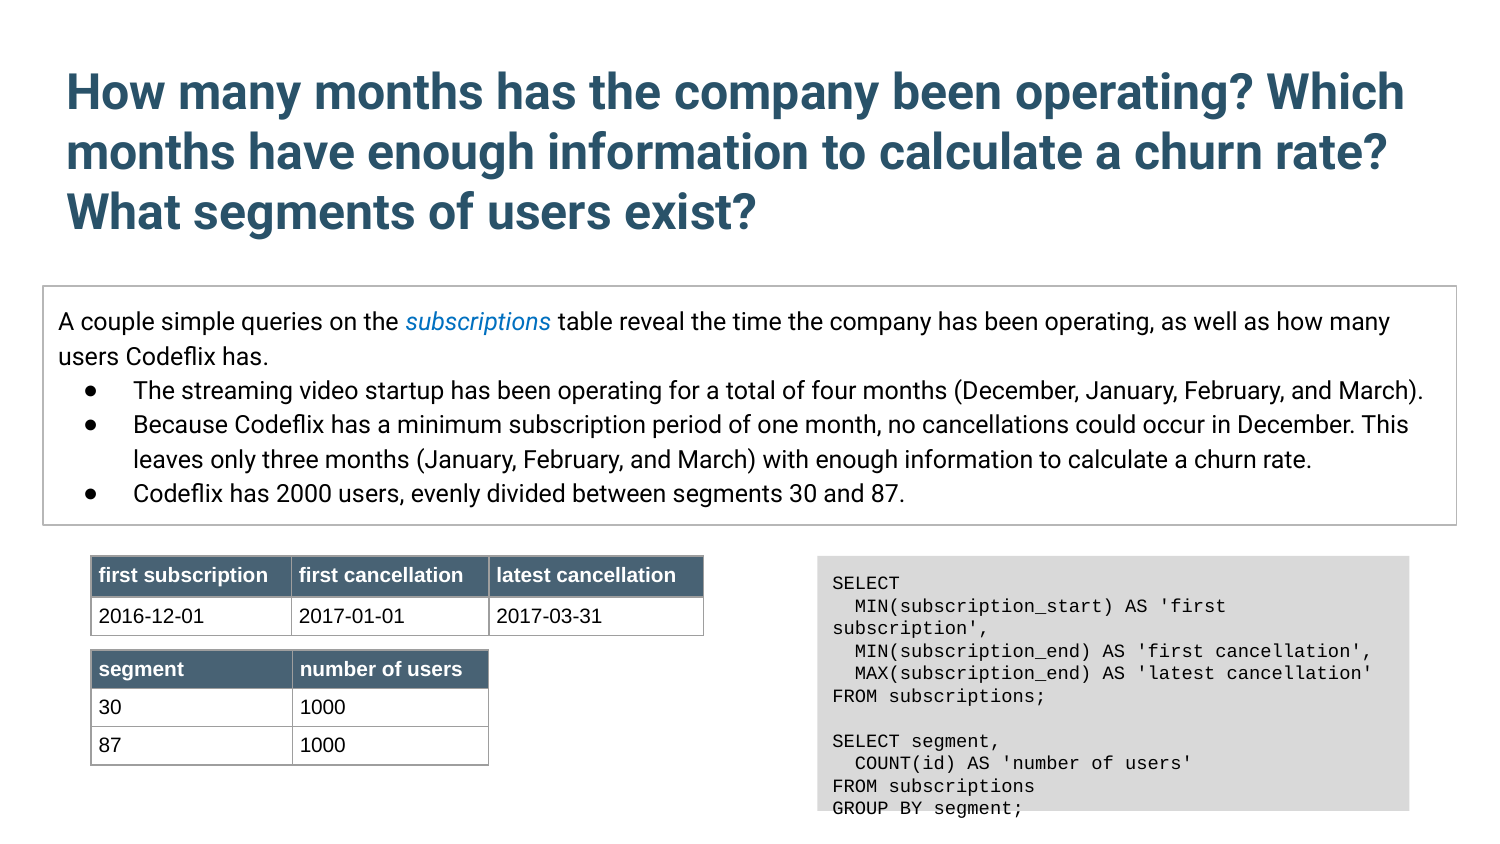

How many months has the company been operating? Which months have enough information to calculate a churn rate?
What segments of users exist?
A couple simple queries on the subscriptions table reveal the time the company has been operating, as well as how many users Codeflix has.
The streaming video startup has been operating for a total of four months (December, January, February, and March).
Because Codeflix has a minimum subscription period of one month, no cancellations could occur in December. This leaves only three months (January, February, and March) with enough information to calculate a churn rate.
Codeflix has 2000 users, evenly divided between segments 30 and 87.

| first subscription | first cancellation | latest cancellation |
| --- | --- | --- |
| 2016-12-01 | 2017-01-01 | 2017-03-31 |
| segment | number of users |
| --- | --- |
| 30 | 1000 |
| 87 | 1000 |
SELECT
  MIN(subscription_start) AS 'first subscription',
  MIN(subscription_end) AS 'first cancellation',
  MAX(subscription_end) AS 'latest cancellation'
FROM subscriptions;

SELECT segment,
  COUNT(id) AS 'number of users'
FROM subscriptions
GROUP BY segment;